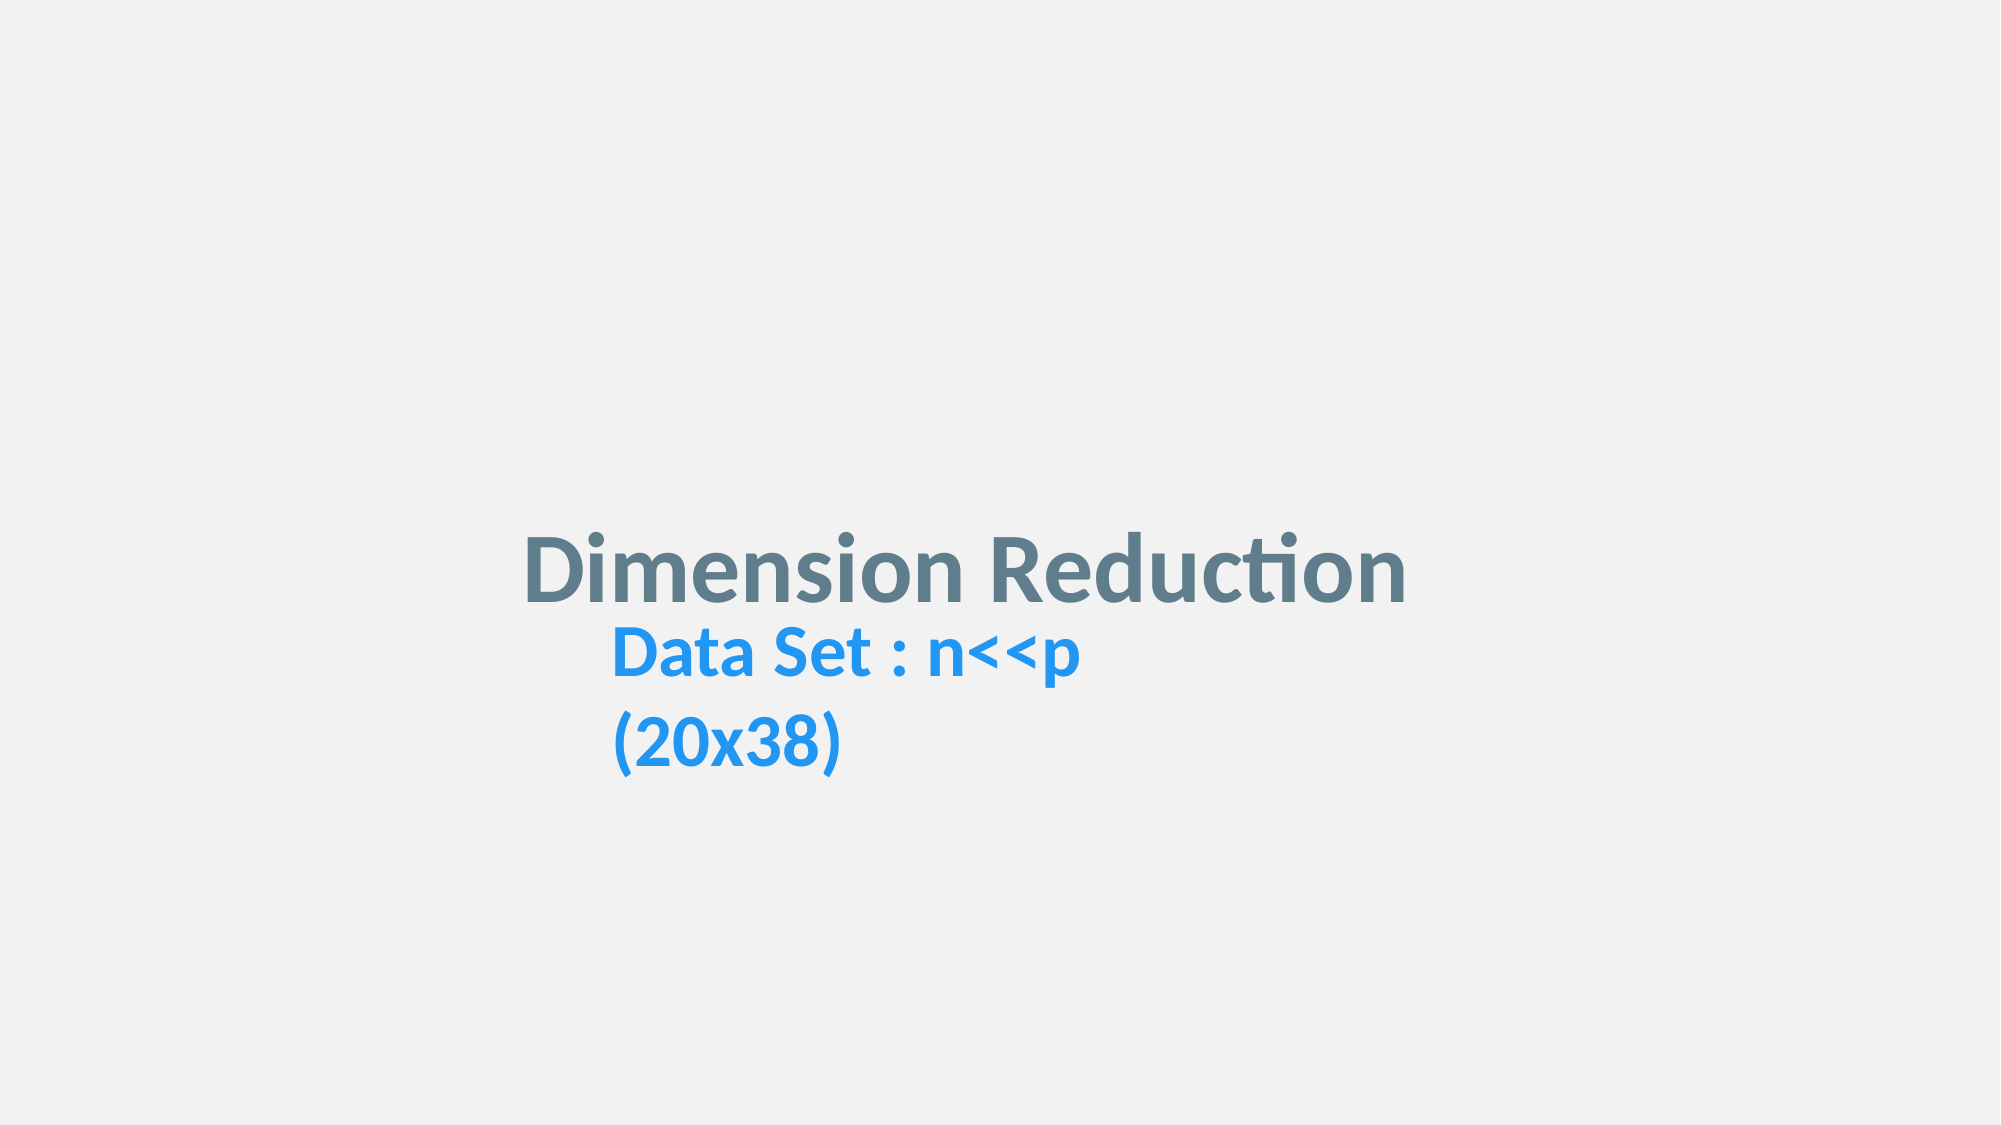

Dimension Reduction
Data Set : n<<p (20x38)